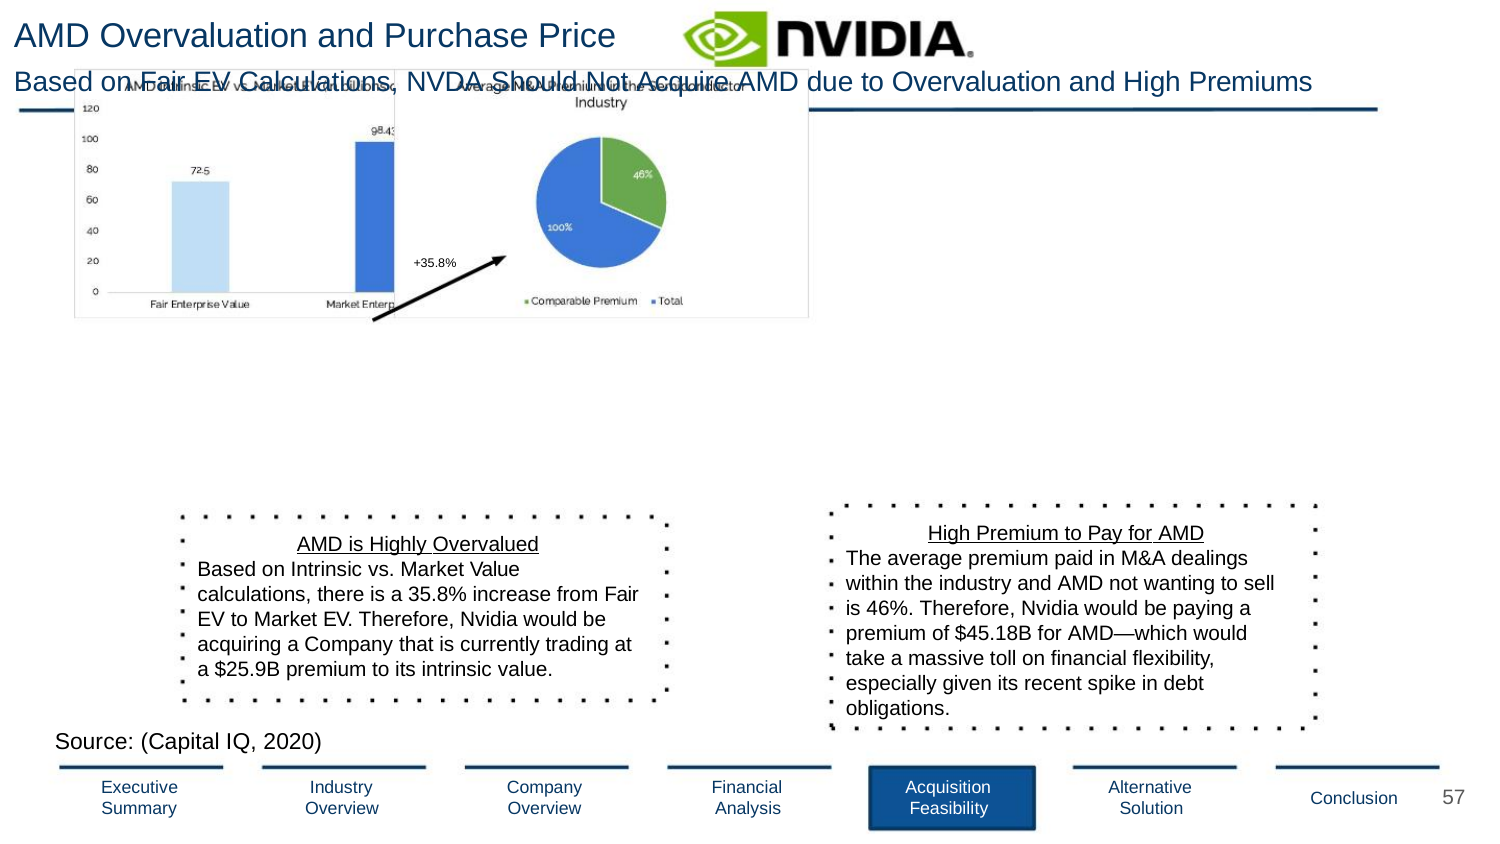

AMD Overvaluation and Purchase Price
Based on Fair EV Calculations, NVDA Should Not Acquire AMD due to Overvaluation and High Premiums
+35.8%
High Premium to Pay for AMD
AMD is Highly Overvalued
Based on Intrinsic vs. Market Value
calculations, there is a 35.8% increase from Fair
EV to Market EV. Therefore, Nvidia would be
acquiring a Company that is currently trading at
a $25.9B premium to its intrinsic value.
The average premium paid in M&A dealings
within the industry and AMD not wanting to sell
is 46%. Therefore, Nvidia would be paying a
premium of $45.18B for AMD—which would
take a massive toll on ﬁnancial ﬂexibility,
especially given its recent spike in debt
obligations.
Source: (Capital IQ, 2020)
Executive
Summary
Industry
Overview
Company
Overview
Financial
Analysis
Acquisition
Feasibility
Alternative
Solution
57
Conclusion